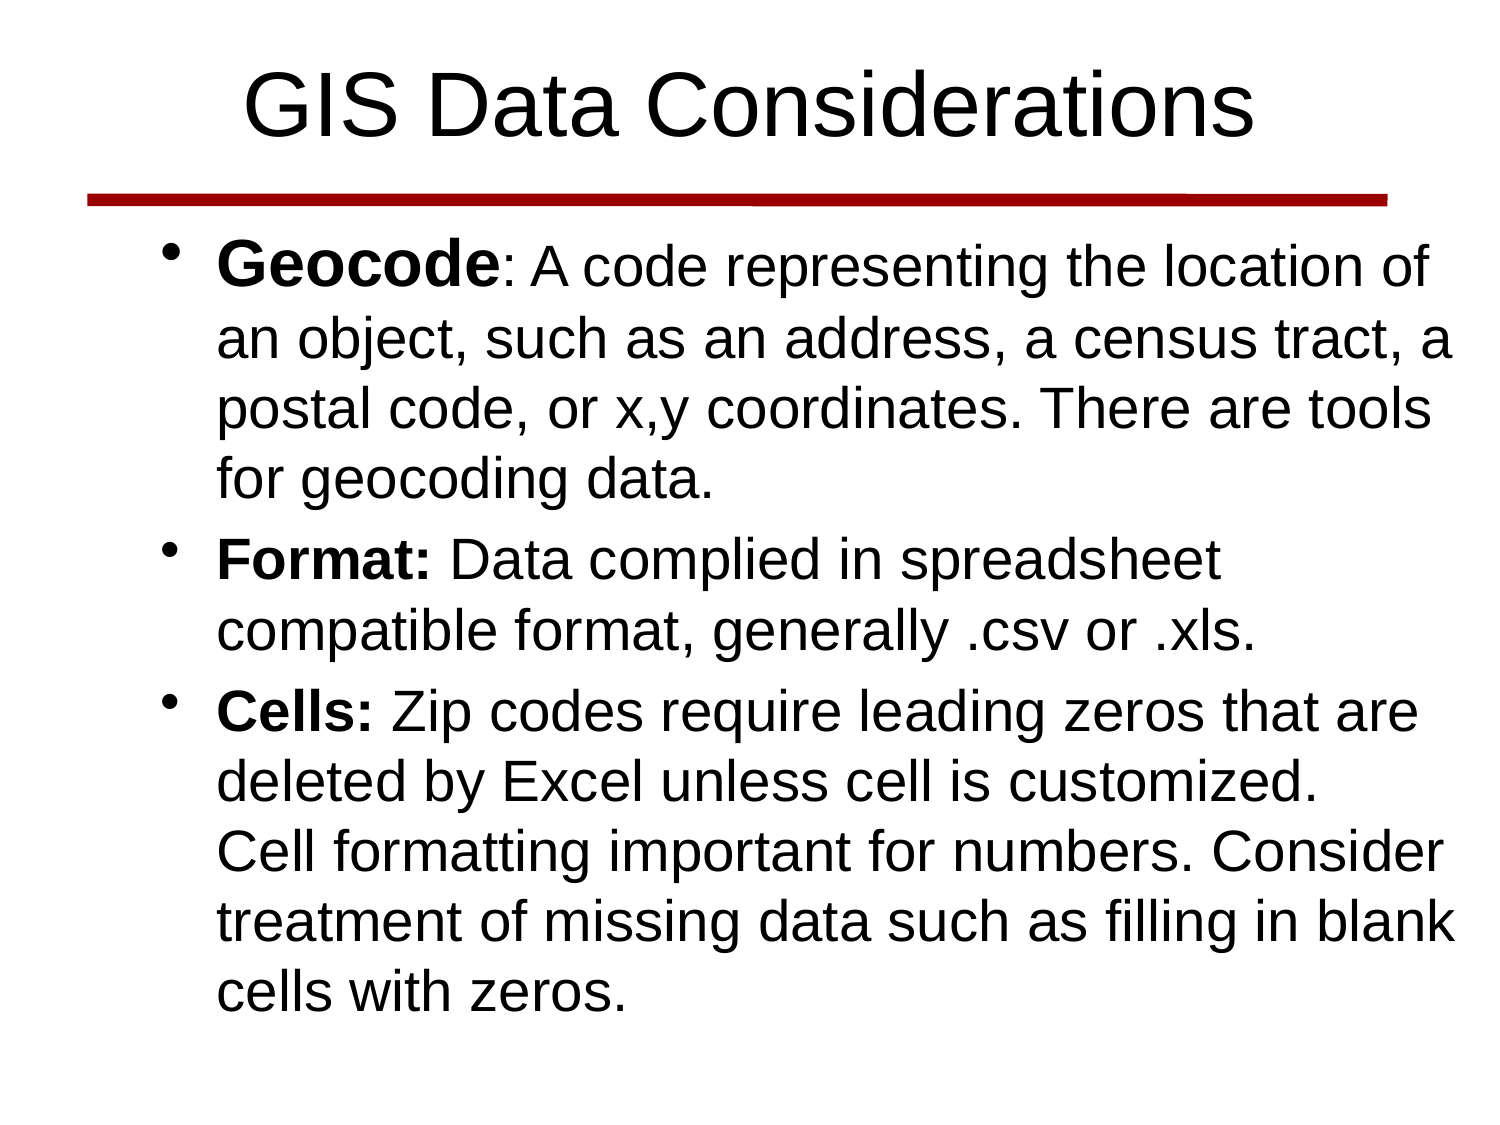

# GIS Data Considerations

Geocode: A code representing the location of an object, such as an address, a census tract, a postal code, or x,y coordinates. There are tools for geocoding data.
Format: Data complied in spreadsheet compatible format, generally .csv or .xls.
Cells: Zip codes require leading zeros that are deleted by Excel unless cell is customized.
Cell formatting important for numbers. Consider treatment of missing data such as filling in blank cells with zeros.

 (ArcGIS 10 Help Library Fundamentals)